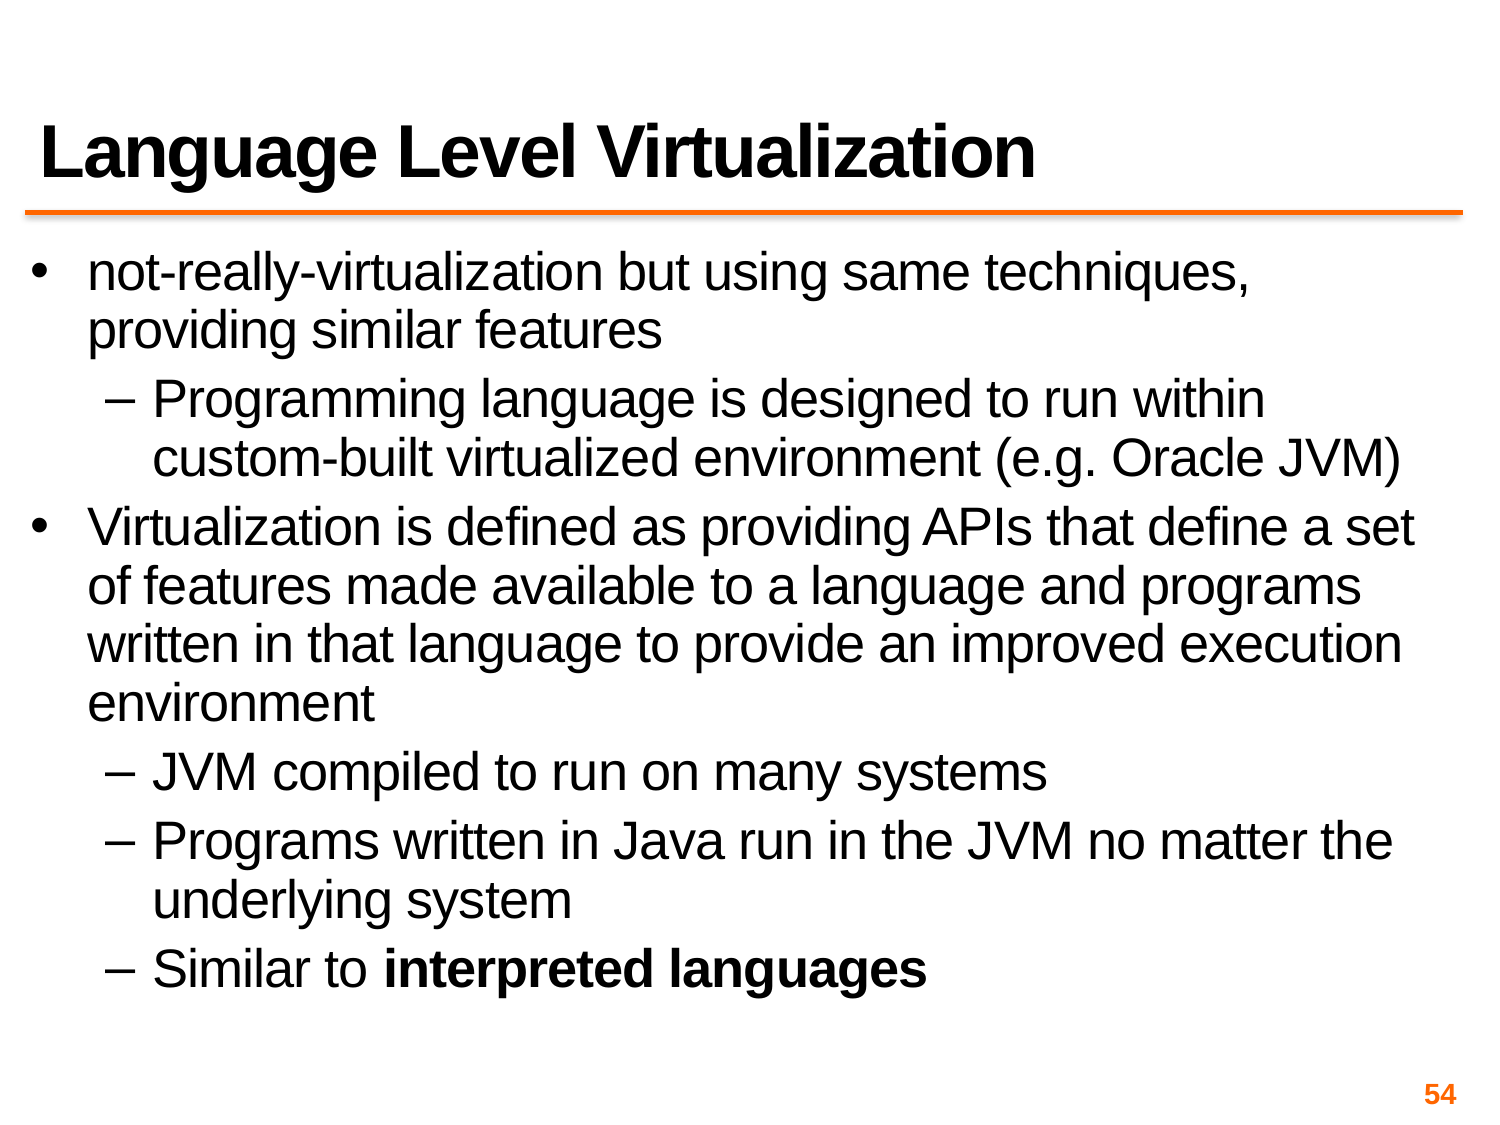

# Language Level Virtualization
not-really-virtualization but using same techniques, providing similar features
Programming language is designed to run within custom-built virtualized environment (e.g. Oracle JVM)
Virtualization is defined as providing APIs that define a set of features made available to a language and programs written in that language to provide an improved execution environment
JVM compiled to run on many systems
Programs written in Java run in the JVM no matter the underlying system
Similar to interpreted languages
54